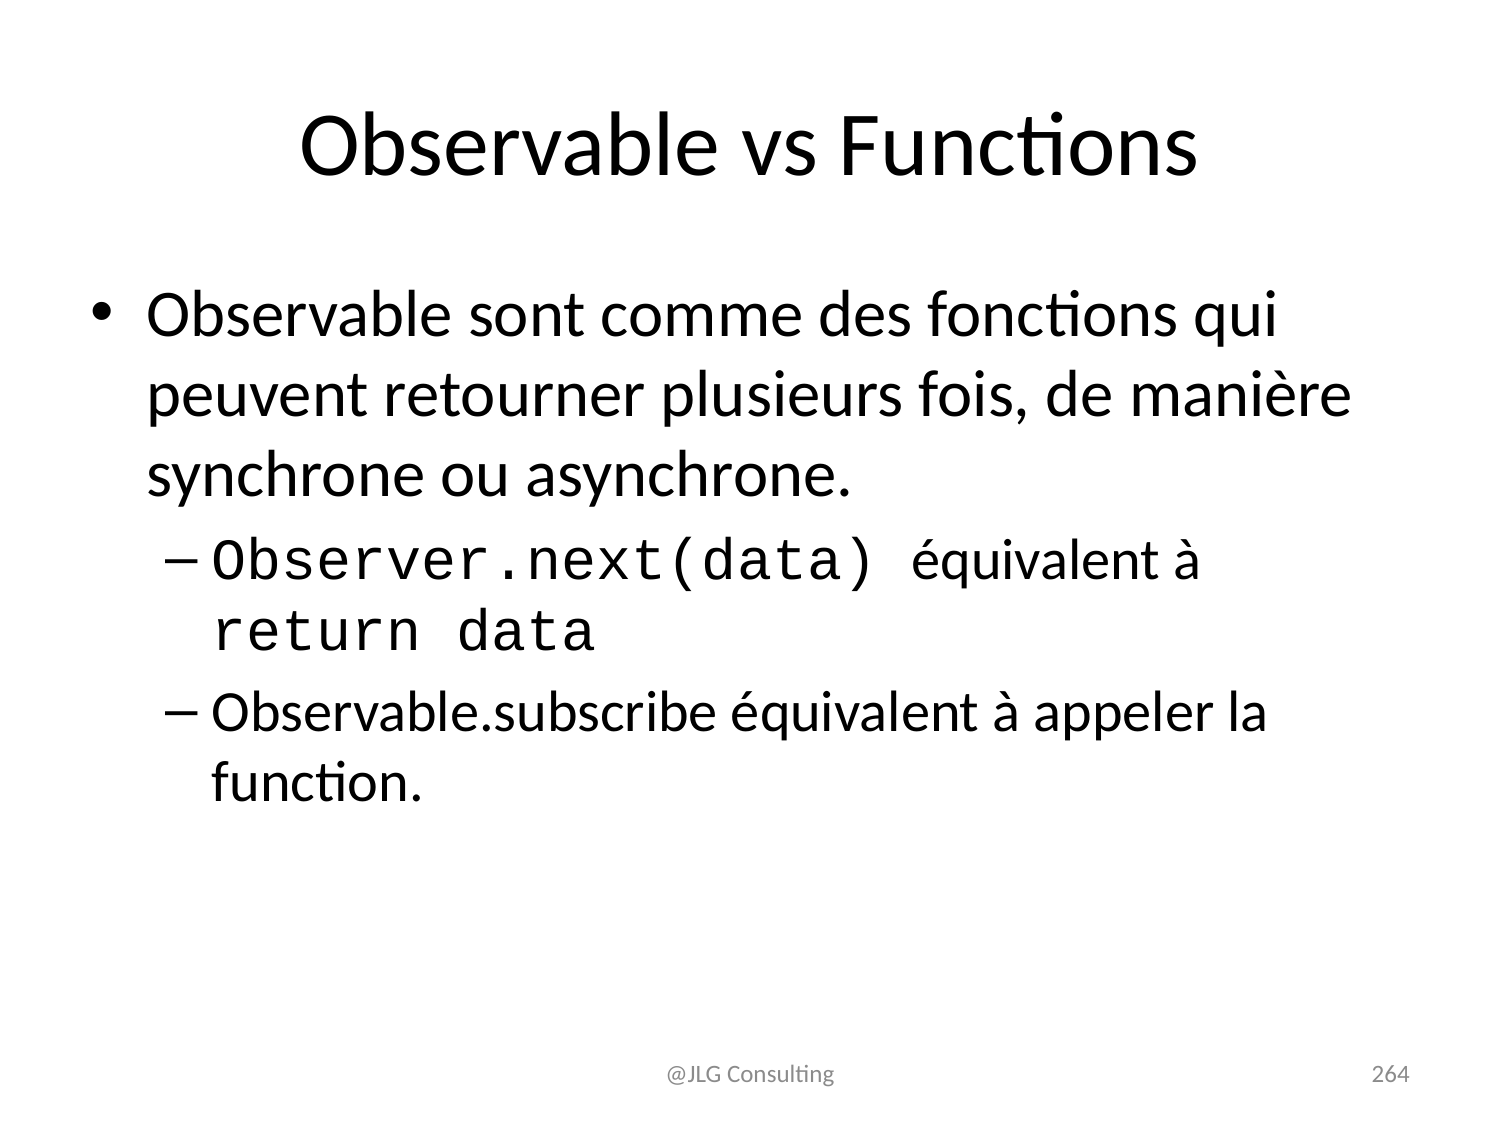

# Observable vs Functions
Observable sont comme des fonctions qui peuvent retourner plusieurs fois, de manière synchrone ou asynchrone.
Observer.next(data) équivalent à return data
Observable.subscribe équivalent à appeler la function.
@JLG Consulting
264